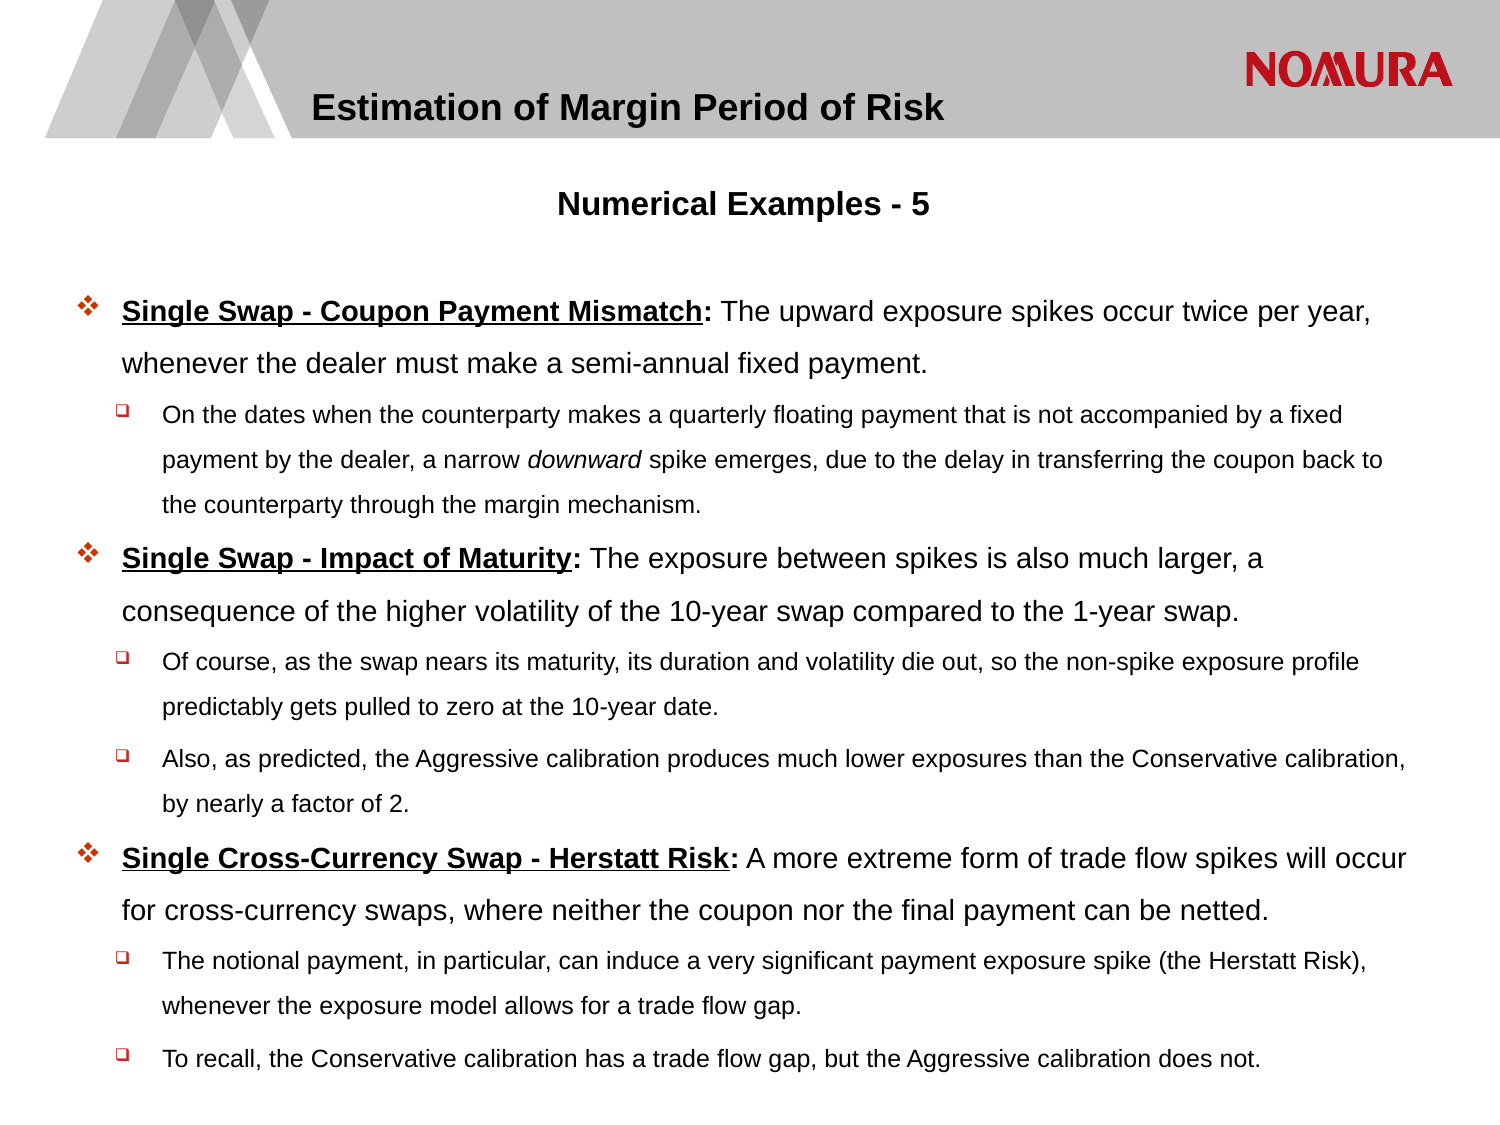

# Estimation of Margin Period of Risk
Numerical Examples - 5

Single Swap - Coupon Payment Mismatch: The upward exposure spikes occur twice per year, whenever the dealer must make a semi-annual fixed payment.
On the dates when the counterparty makes a quarterly floating payment that is not accompanied by a fixed payment by the dealer, a narrow downward spike emerges, due to the delay in transferring the coupon back to the counterparty through the margin mechanism.
Single Swap - Impact of Maturity: The exposure between spikes is also much larger, a consequence of the higher volatility of the 10-year swap compared to the 1-year swap.
Of course, as the swap nears its maturity, its duration and volatility die out, so the non-spike exposure profile predictably gets pulled to zero at the 10-year date.
Also, as predicted, the Aggressive calibration produces much lower exposures than the Conservative calibration, by nearly a factor of 2.
Single Cross-Currency Swap - Herstatt Risk: A more extreme form of trade flow spikes will occur for cross-currency swaps, where neither the coupon nor the final payment can be netted.
The notional payment, in particular, can induce a very significant payment exposure spike (the Herstatt Risk), whenever the exposure model allows for a trade flow gap.
To recall, the Conservative calibration has a trade flow gap, but the Aggressive calibration does not.